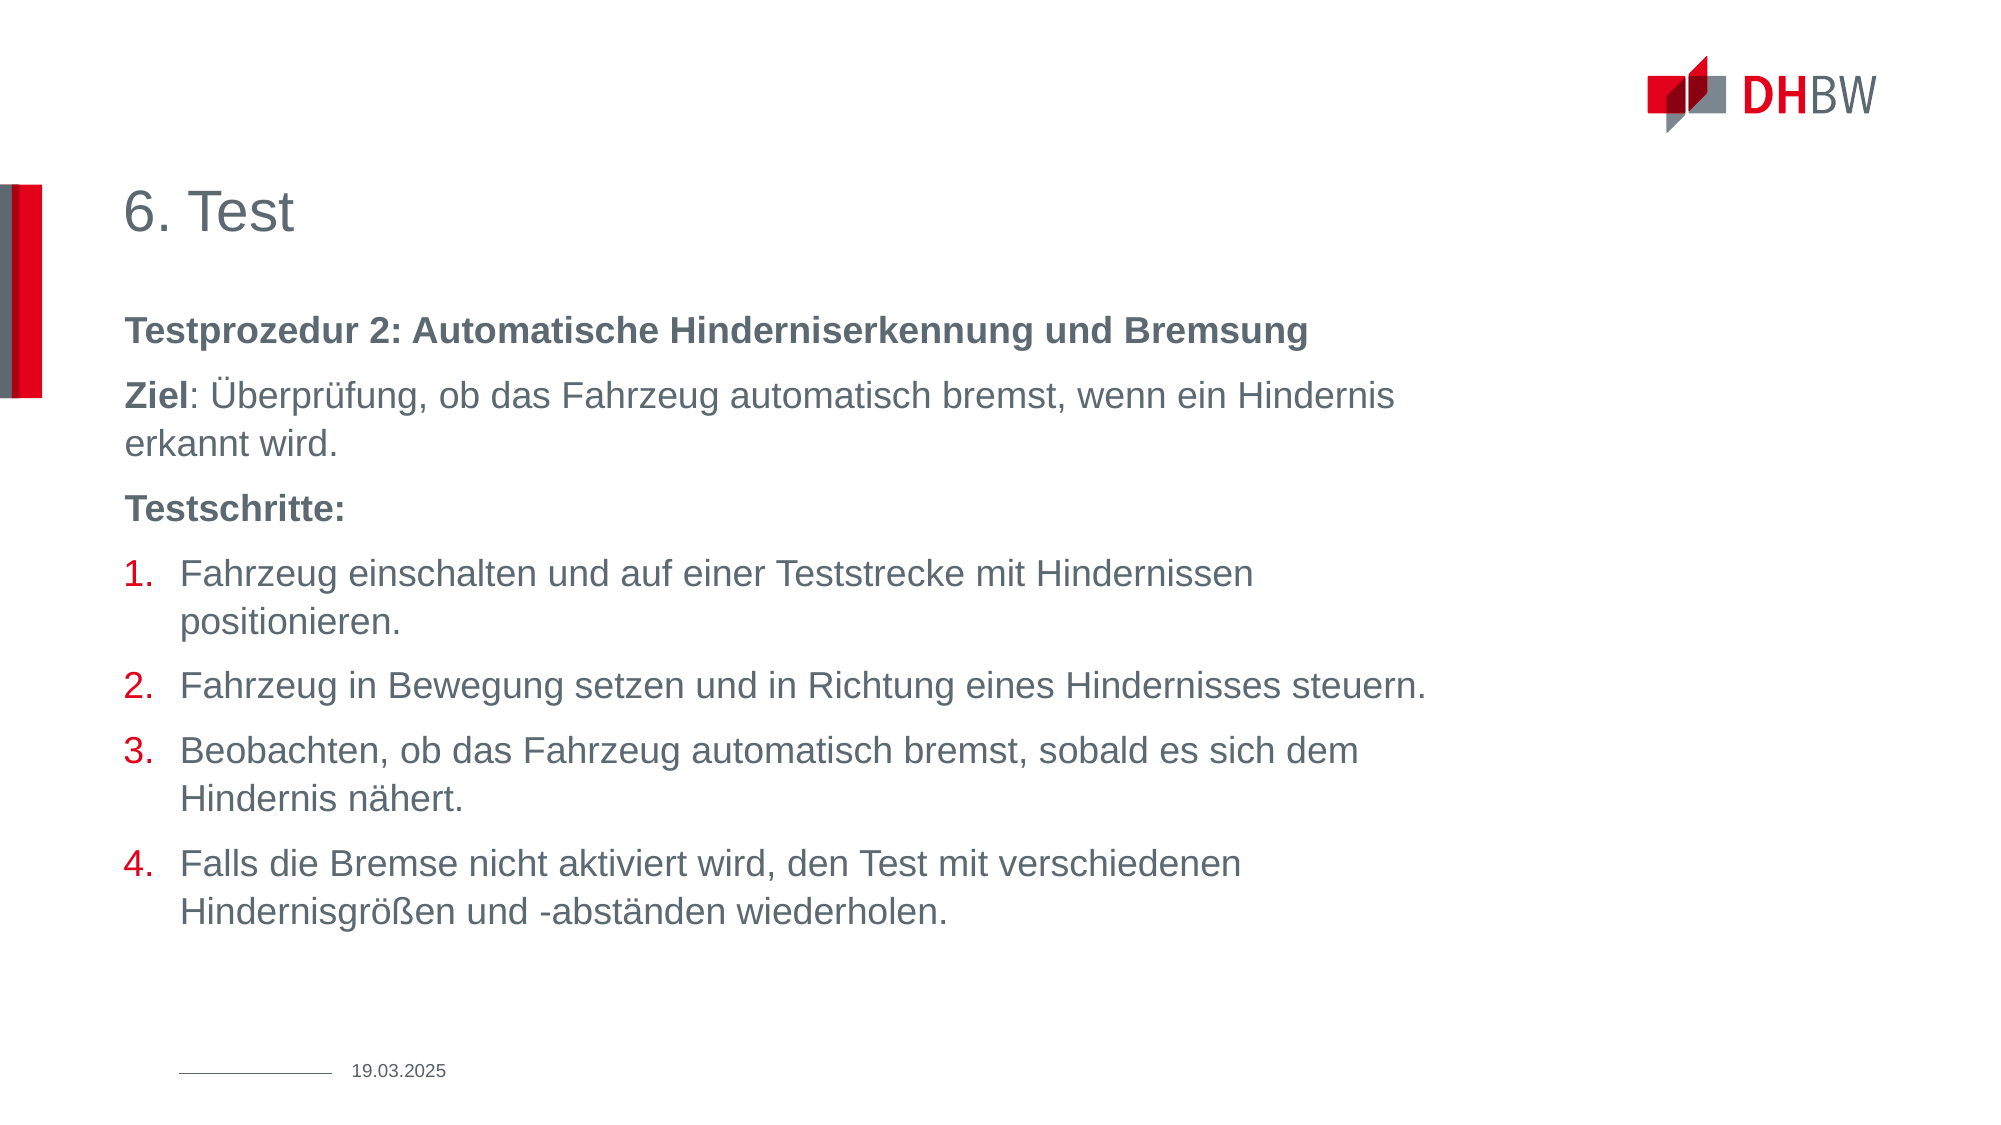

# 6. Test
Testprozedur 2: Automatische Hinderniserkennung und Bremsung
Ziel: Überprüfung, ob das Fahrzeug automatisch bremst, wenn ein Hindernis erkannt wird.
Testschritte:
Fahrzeug einschalten und auf einer Teststrecke mit Hindernissen positionieren.
Fahrzeug in Bewegung setzen und in Richtung eines Hindernisses steuern.
Beobachten, ob das Fahrzeug automatisch bremst, sobald es sich dem Hindernis nähert.
Falls die Bremse nicht aktiviert wird, den Test mit verschiedenen Hindernisgrößen und -abständen wiederholen.

19.03.2025